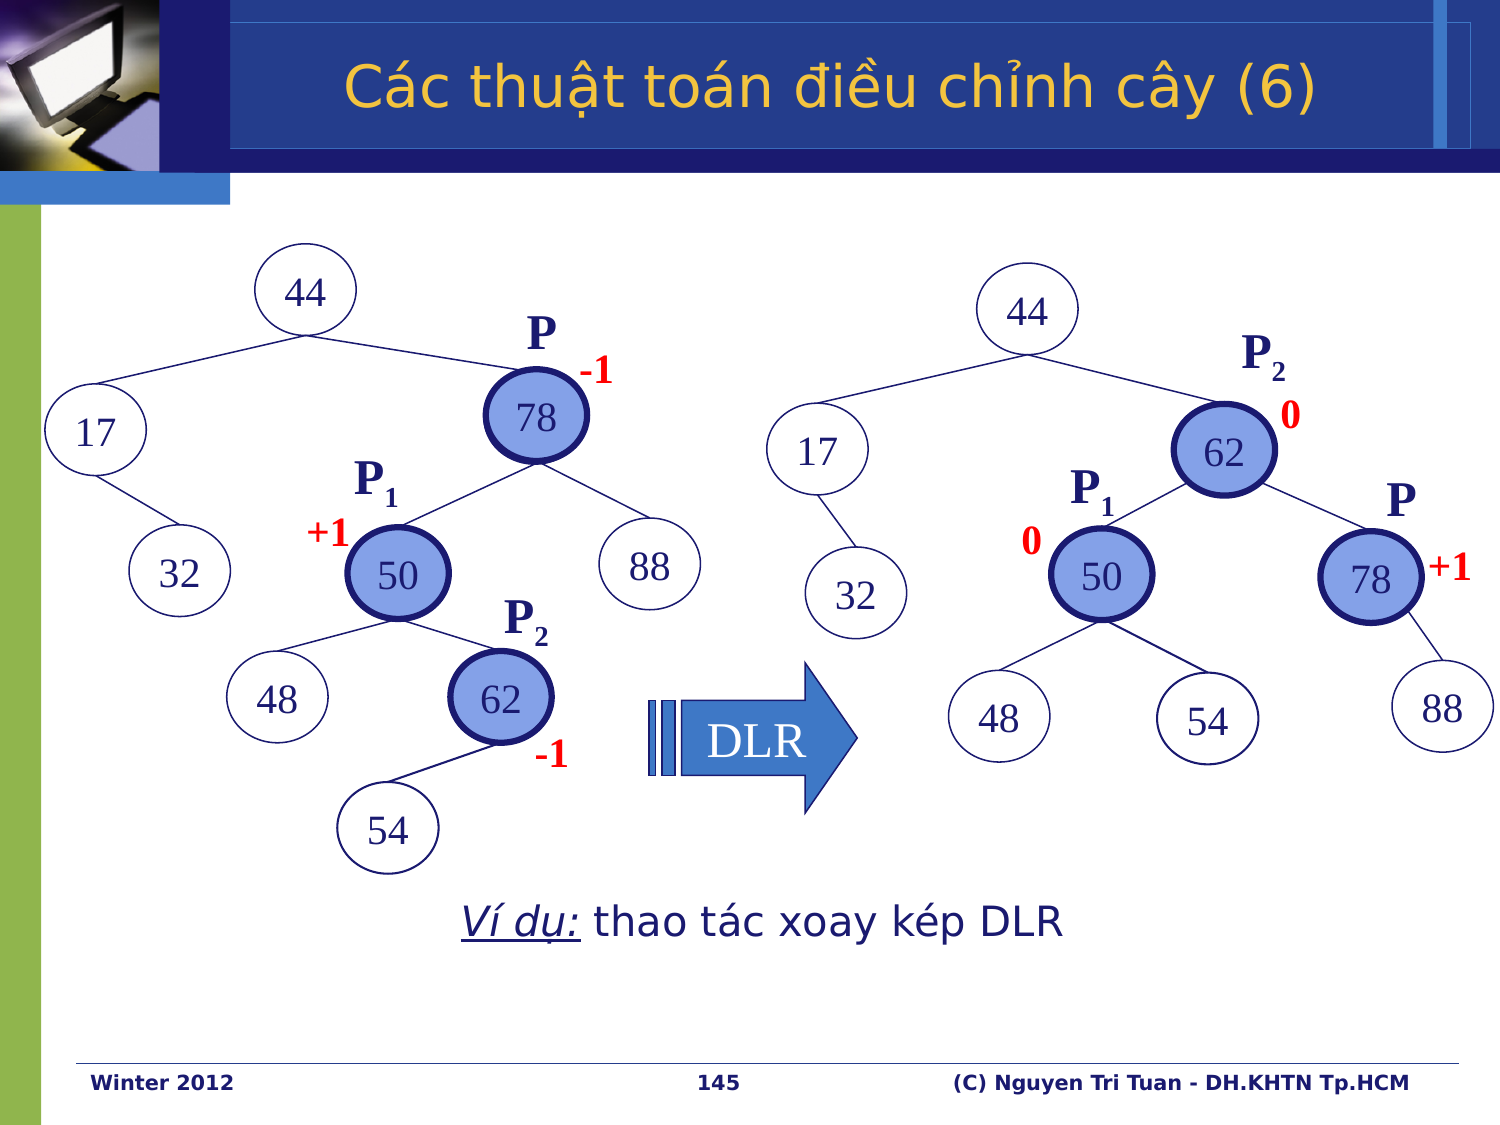

# Các thuật toán điều chỉnh cây (6)
44
44
P2
62
17
P1
P
50
78
32
88
48
54
P
-1
78
78
0
17
P1
+1
0
88
32
50
+1
P2
62
48
DLR
-1
54
Ví dụ: thao tác xoay kép DLR
Winter 2012
145
(C) Nguyen Tri Tuan - DH.KHTN Tp.HCM